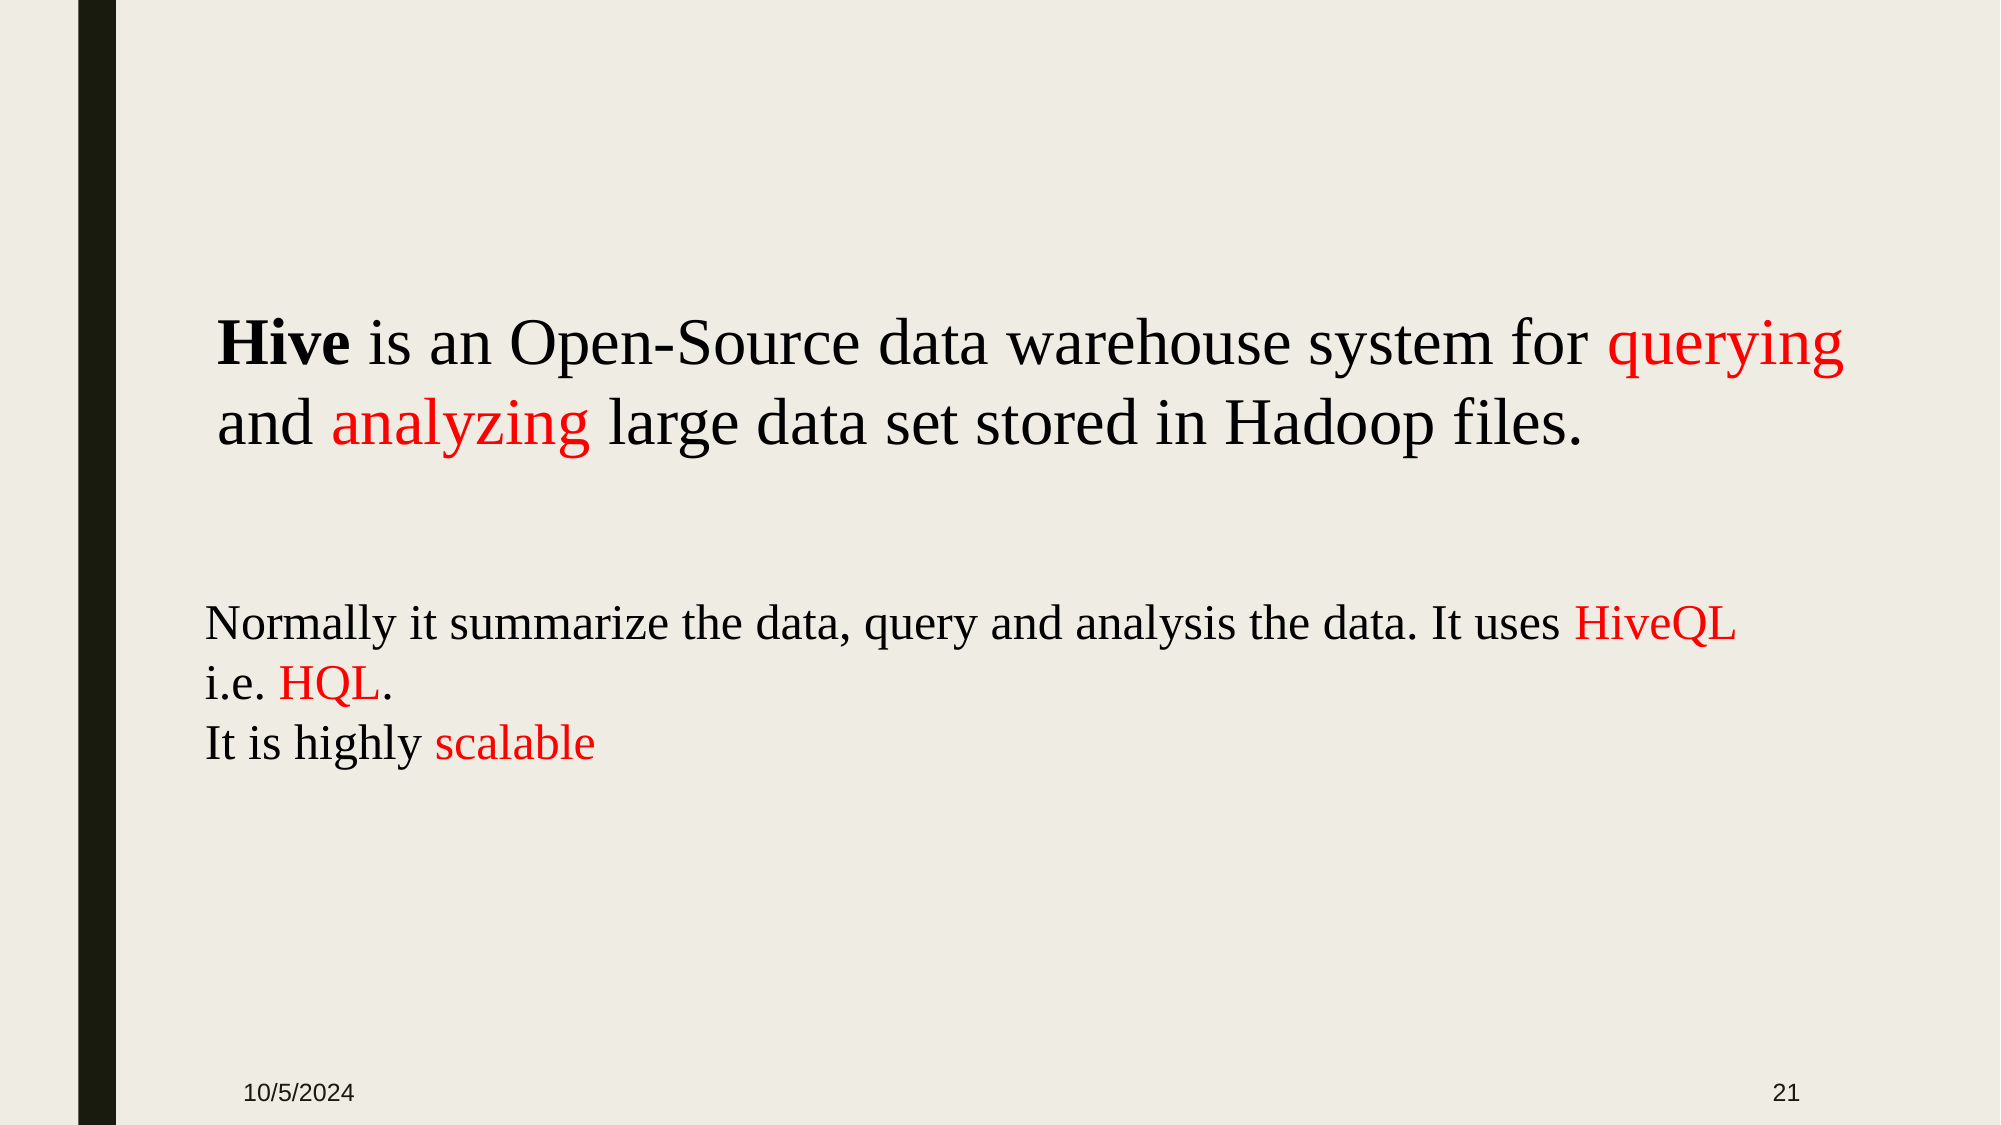

Hive is an Open-Source data warehouse system for querying and analyzing large data set stored in Hadoop files.

Normally it summarize the data, query and analysis the data. It uses HiveQL i.e. HQL.
It is highly scalable
10/5/2024
21